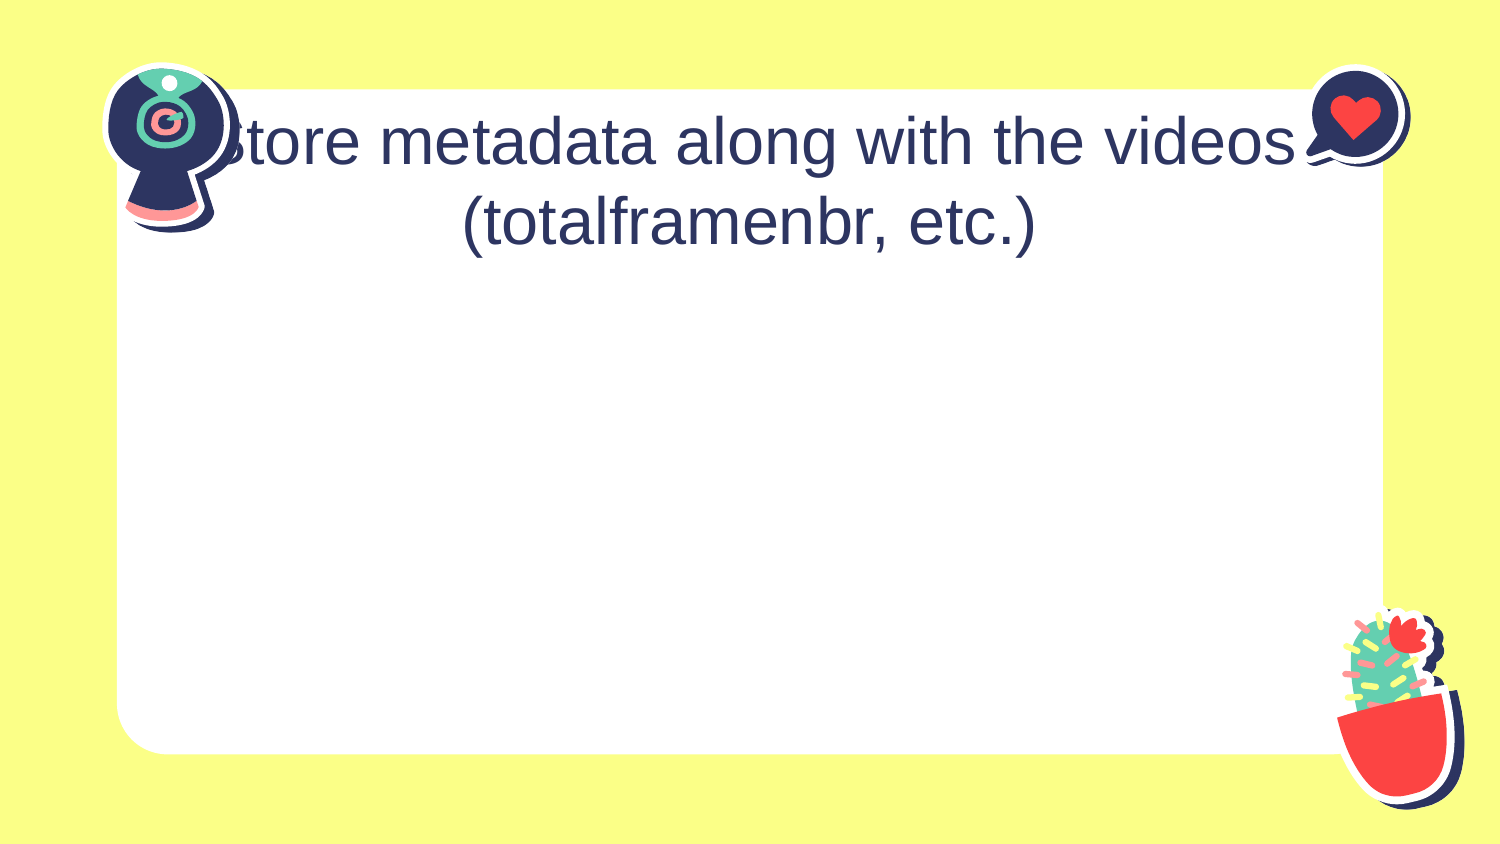

# Store metadata along with the videos (totalframenbr, etc.)